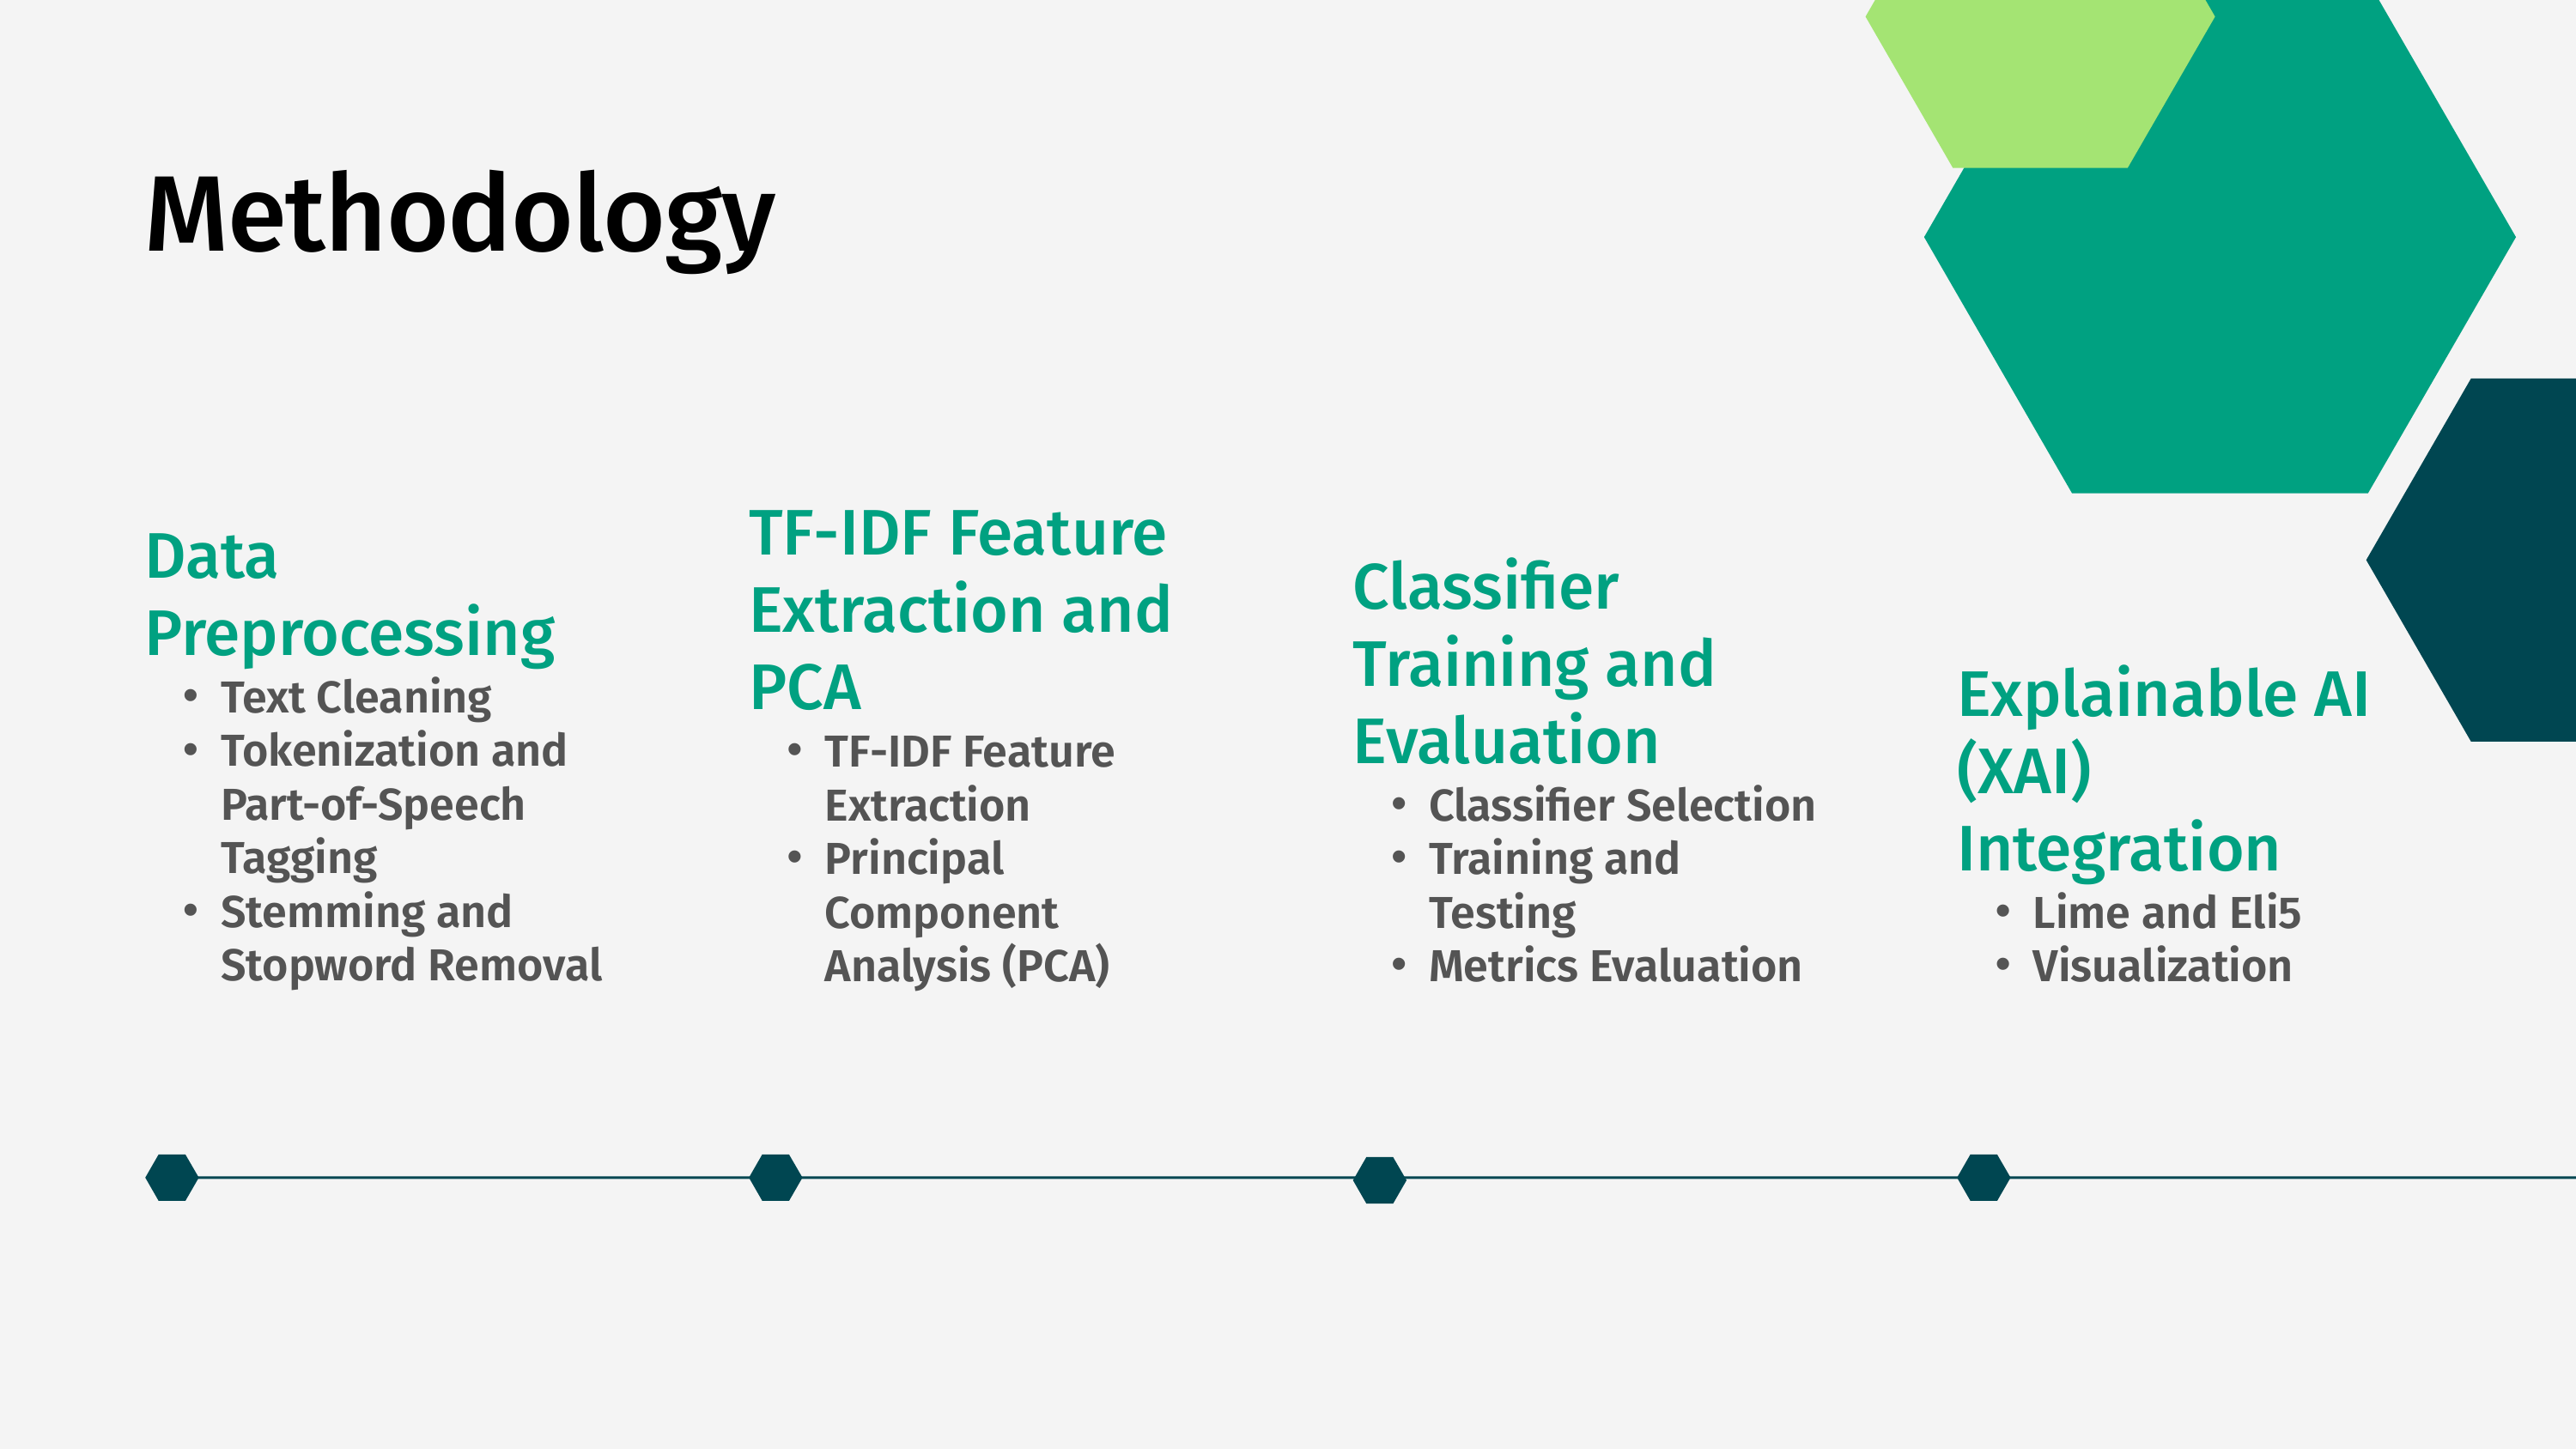

Methodology

TF-IDF Feature Extraction and PCA
TF-IDF Feature Extraction
Principal Component Analysis (PCA)
Data Preprocessing
Text Cleaning
Tokenization and Part-of-Speech Tagging
Stemming and Stopword Removal
Classifier Training and Evaluation
Classifier Selection
Training and Testing
Metrics Evaluation
Explainable AI (XAI) Integration
Lime and Eli5
Visualization